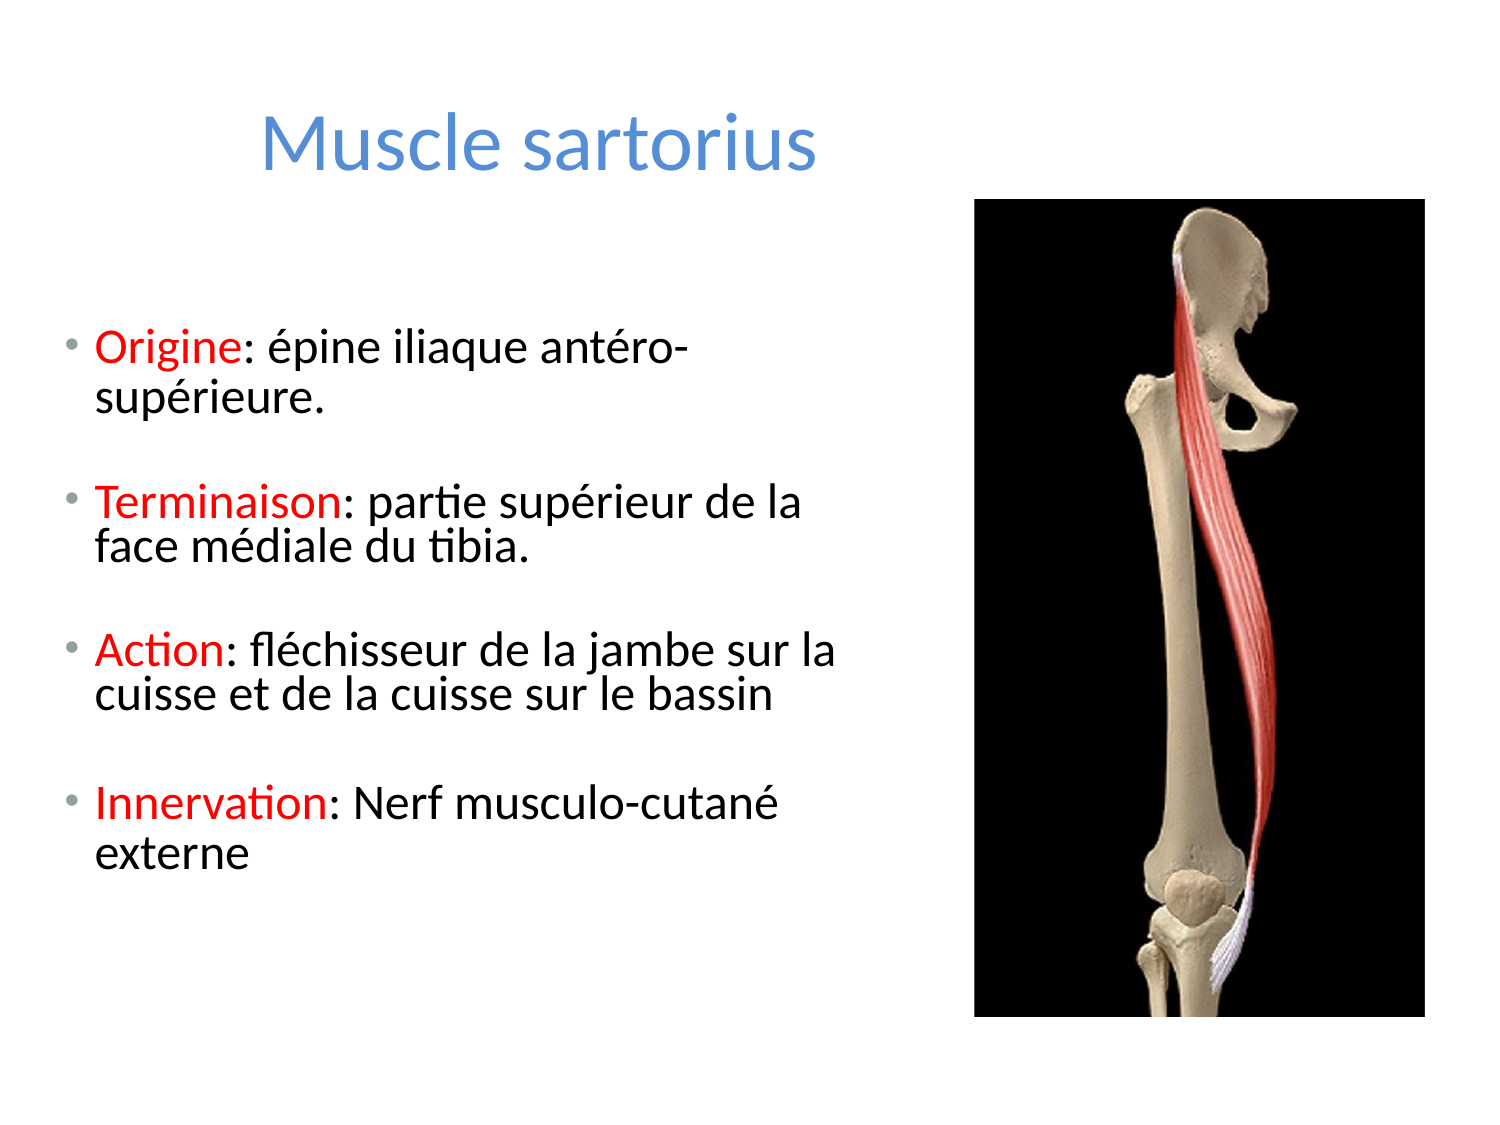

# Muscle sartorius

Origine: épine iliaque antéro-
supérieure.

Terminaison: partie supérieur de la  face médiale du tibia.

Action: fléchisseur de la jambe sur la  cuisse et de la cuisse sur le bassin

Innervation: Nerf musculo-cutané
externe